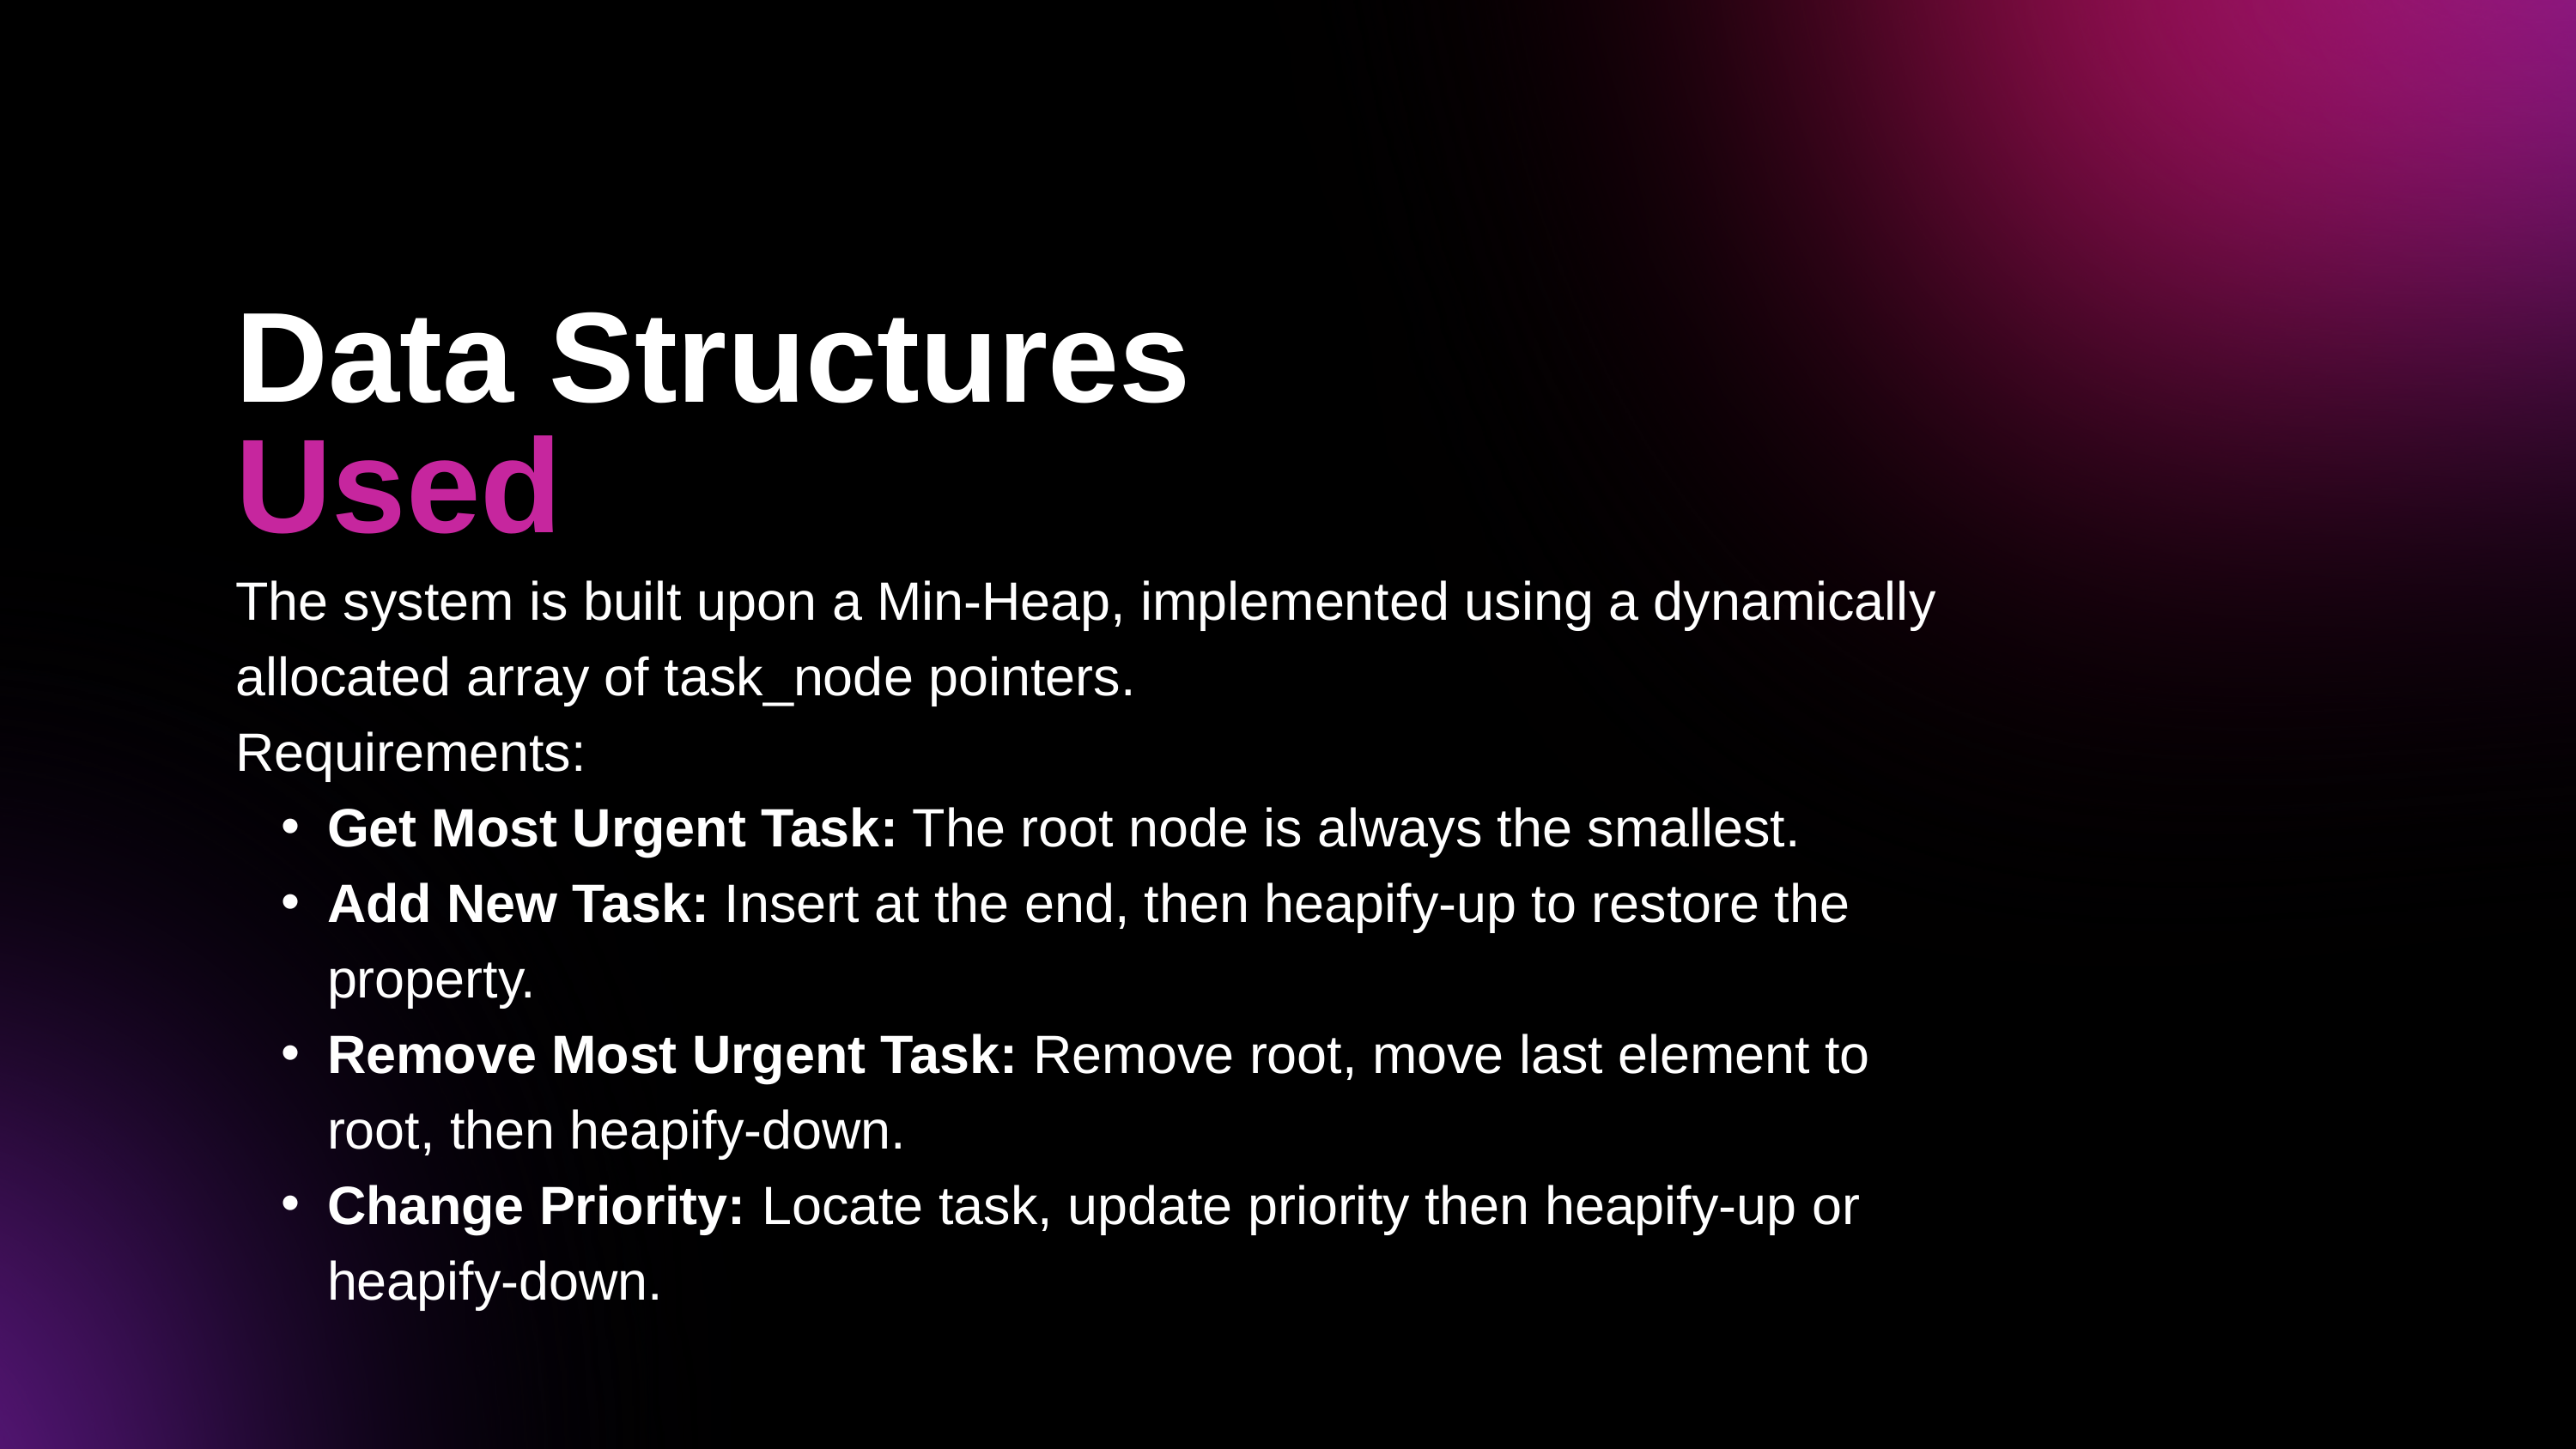

Data Structures
Used

The system is built upon a Min-Heap, implemented using a dynamically allocated array of task_node pointers.
Requirements:
Get Most Urgent Task: The root node is always the smallest.
Add New Task: Insert at the end, then heapify-up to restore the property.
Remove Most Urgent Task: Remove root, move last element to root, then heapify-down.
Change Priority: Locate task, update priority then heapify-up or heapify-down.